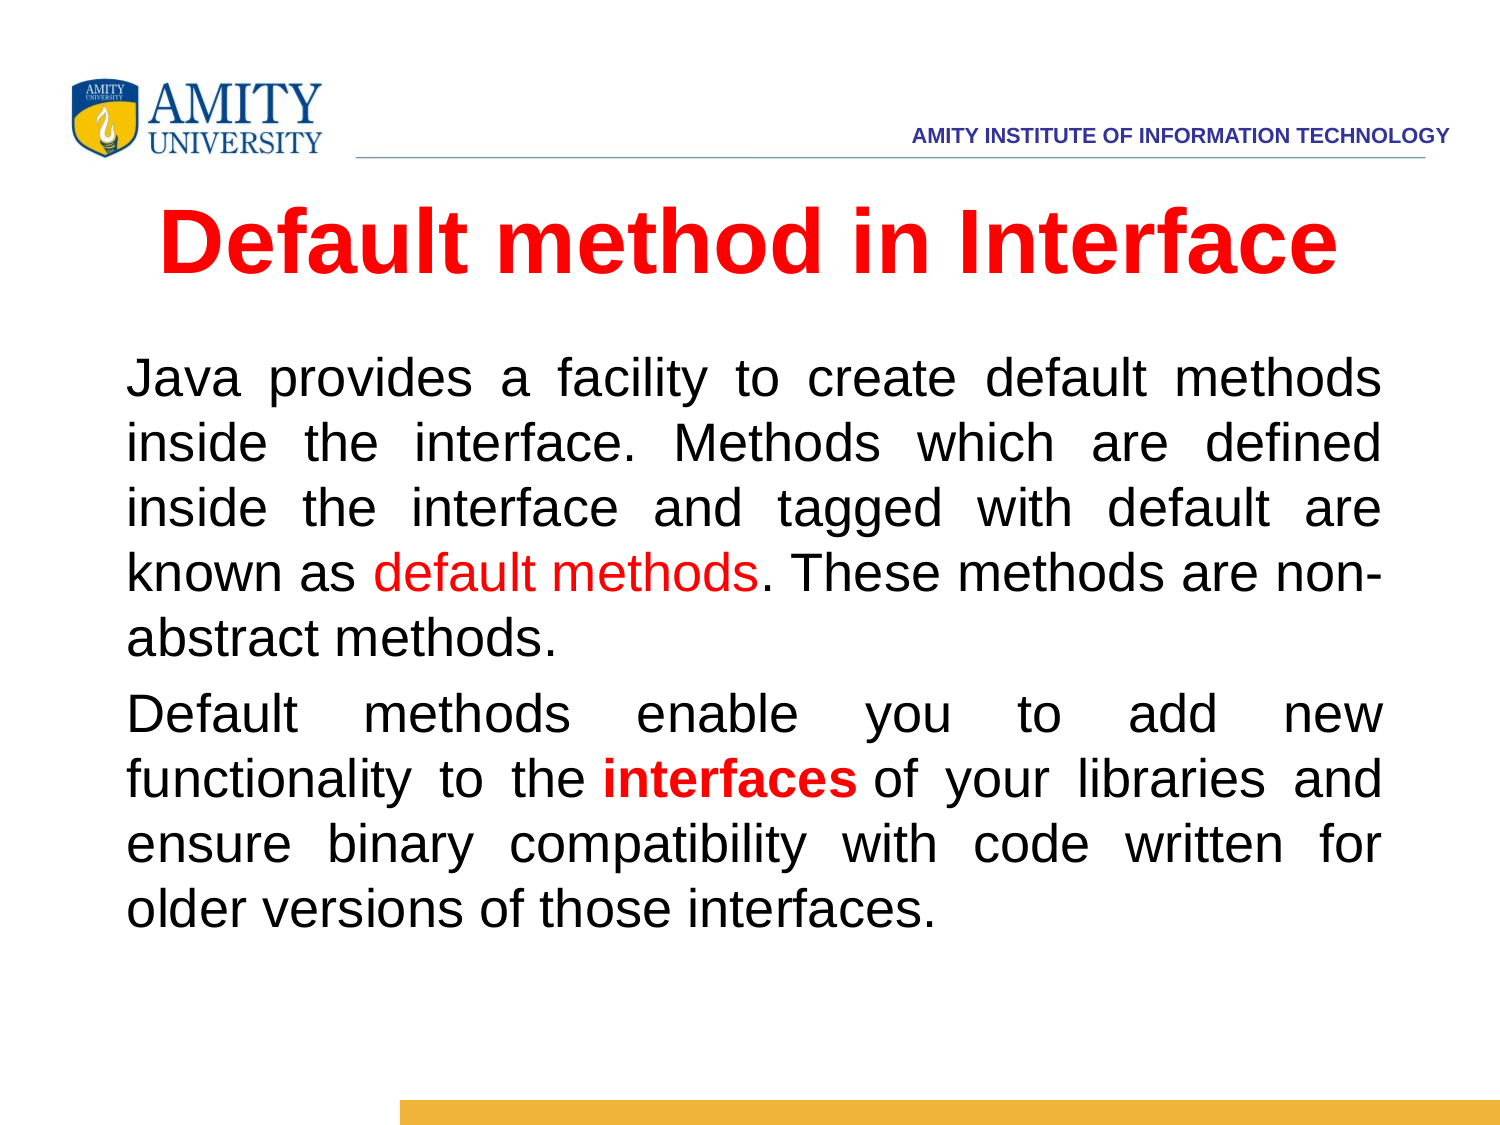

# Default method in Interface
Java provides a facility to create default methods inside the interface. Methods which are defined inside the interface and tagged with default are known as default methods. These methods are non-abstract methods.
Default methods enable you to add new functionality to the interfaces of your libraries and ensure binary compatibility with code written for older versions of those interfaces.